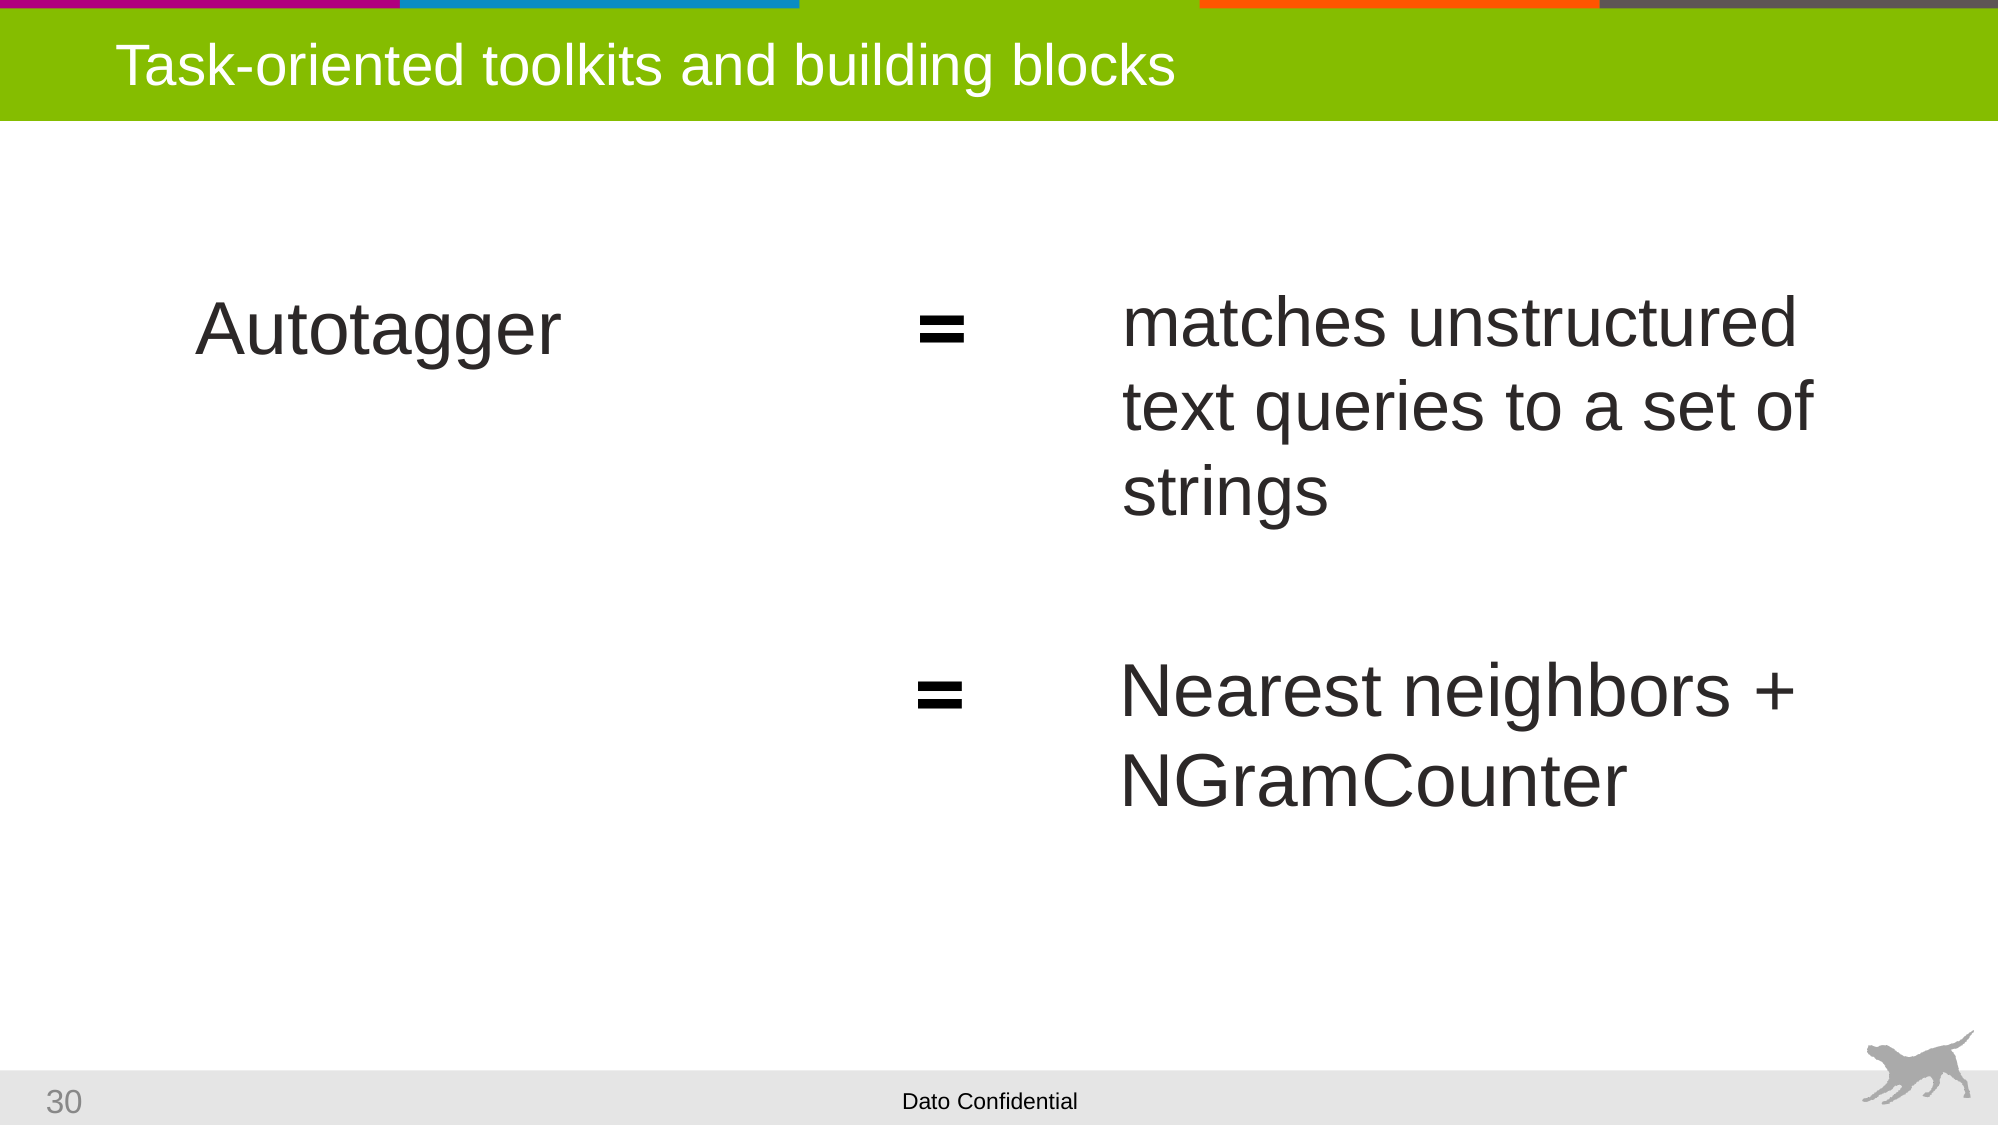

Task-oriented toolkits and building blocks
=
# matches unstructured text queries to a set of strings
Autotagger
=
Nearest neighbors +
NGramCounter
30